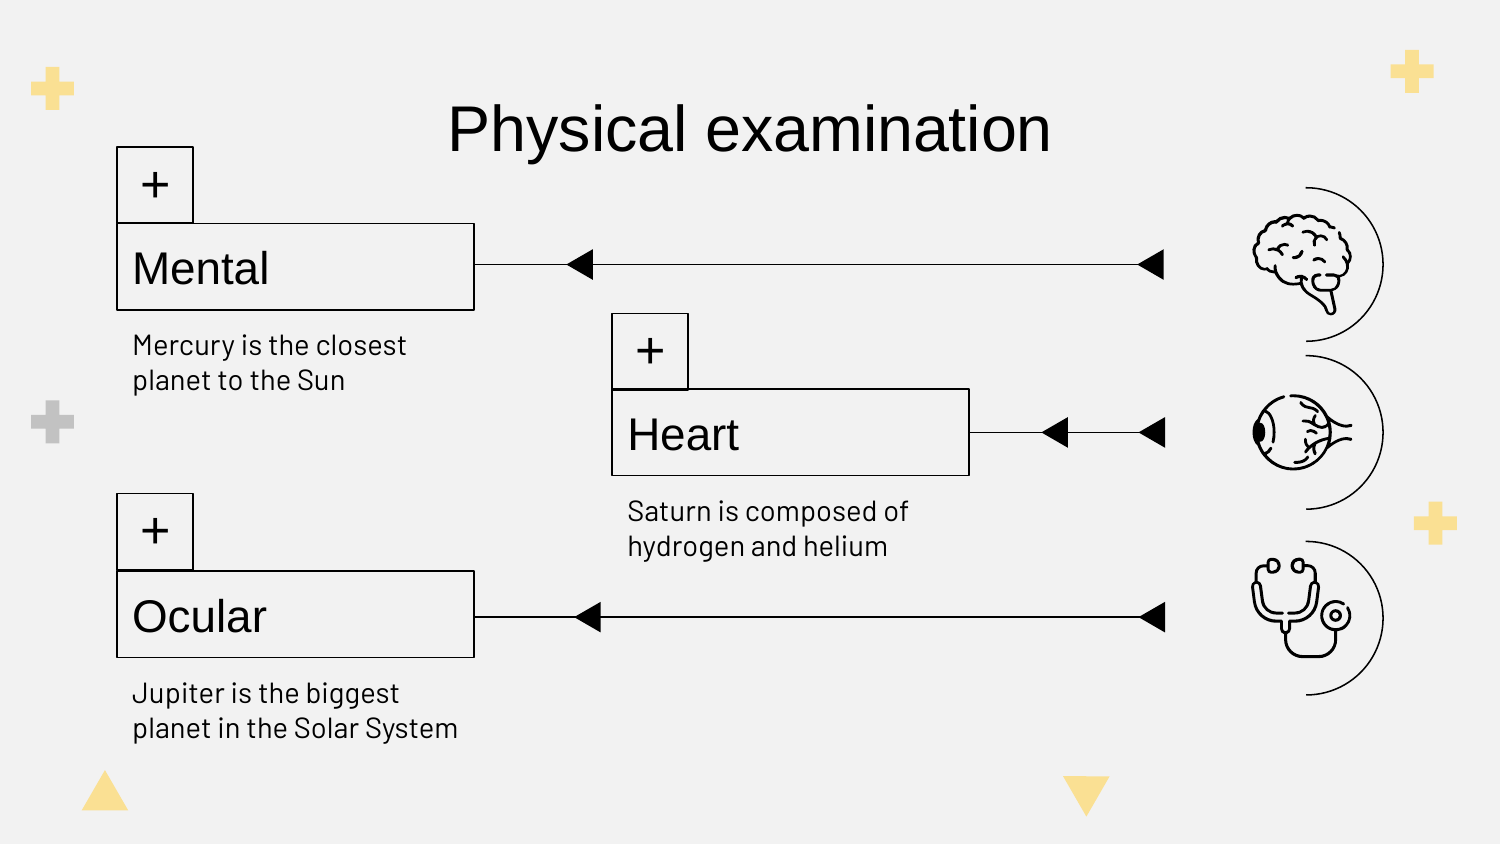

# Physical examination
+

Mental

Mercury is the closest planet to the Sun
+

Heart

Saturn is composed of hydrogen and helium
+

Ocular

Jupiter is the biggest planet in the Solar System